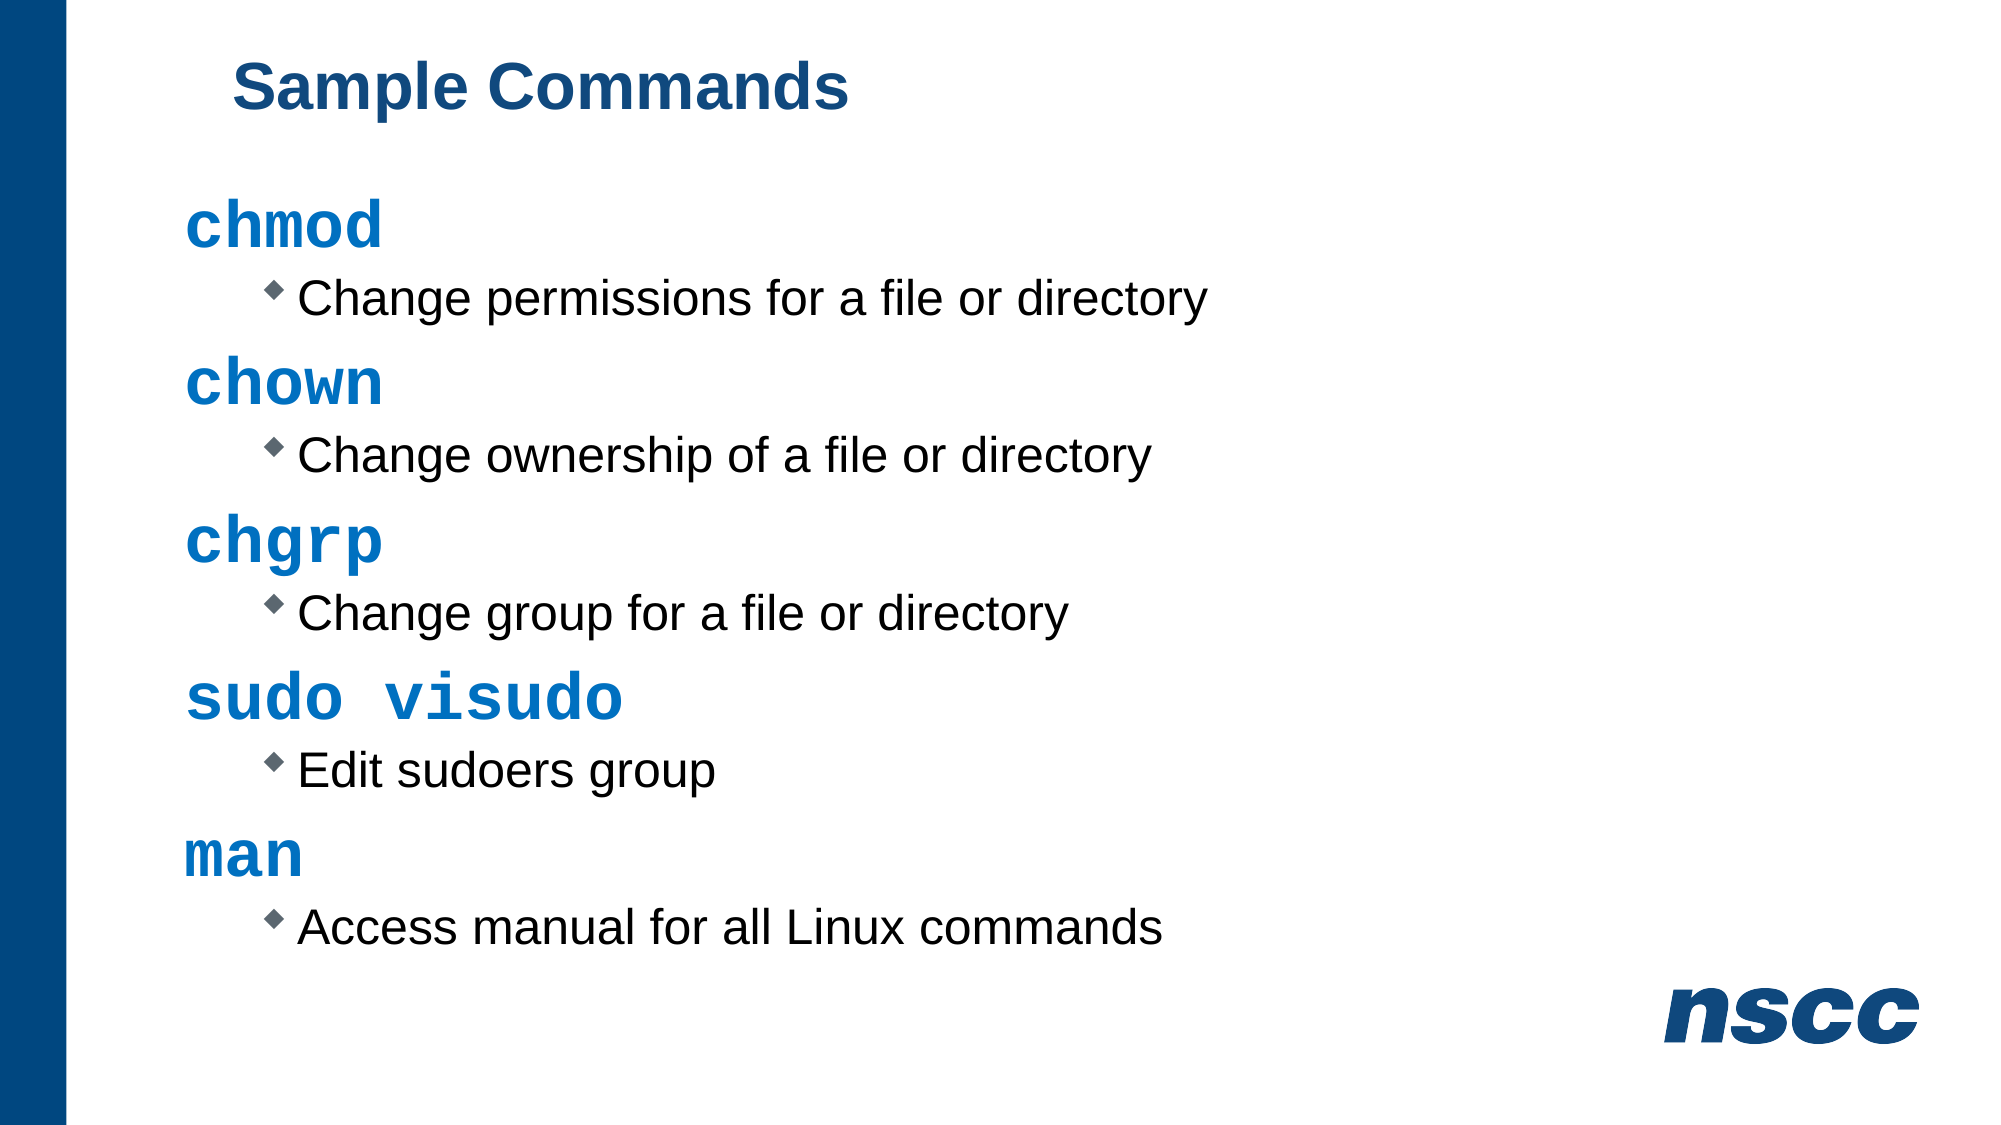

# Sample Commands
chmod
Change permissions for a file or directory
chown
Change ownership of a file or directory
chgrp
Change group for a file or directory
sudo visudo
Edit sudoers group
man
Access manual for all Linux commands